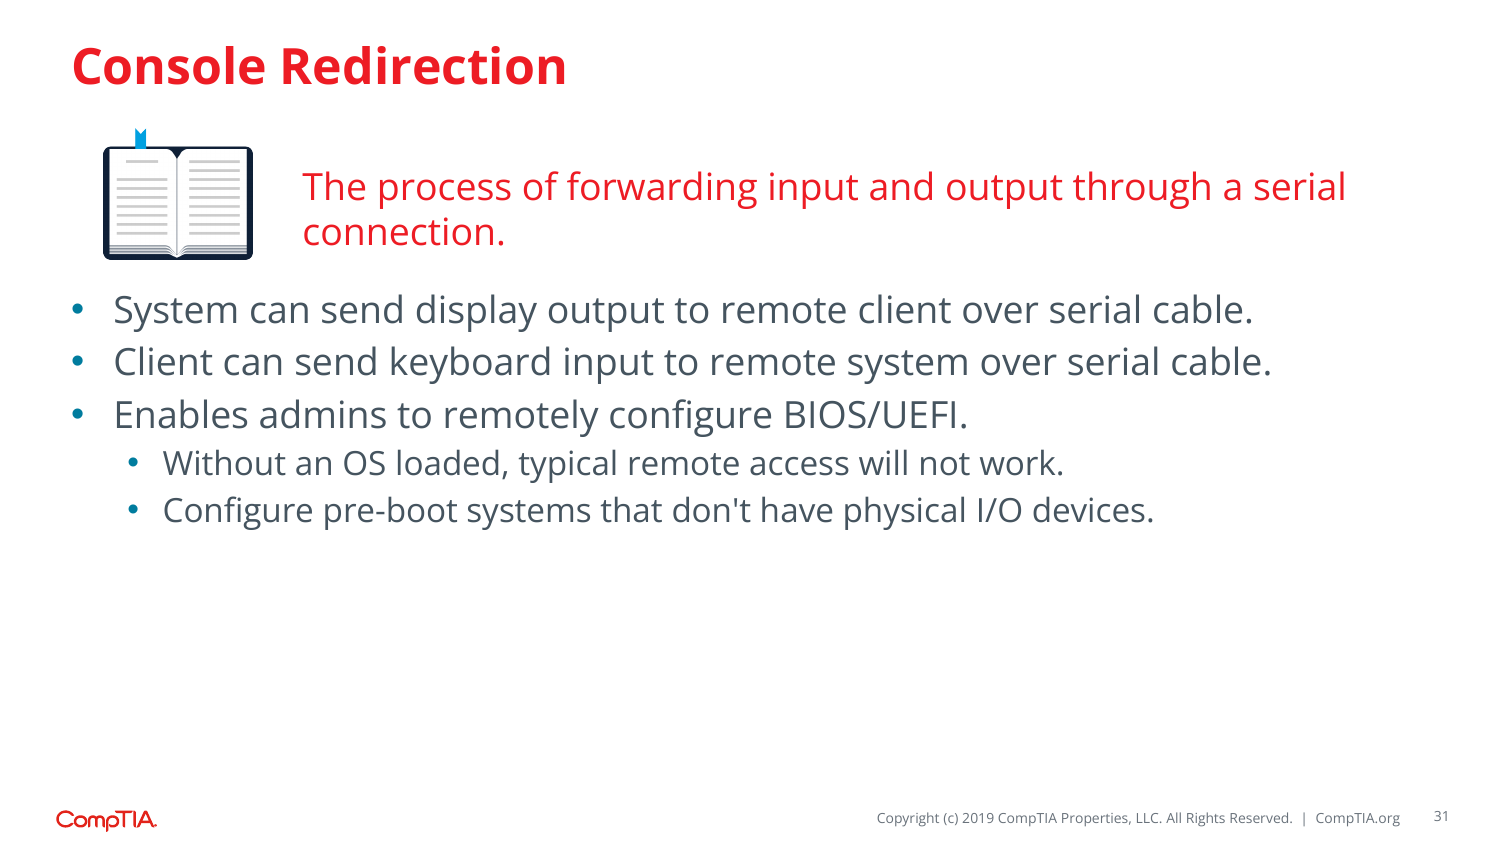

# Console Redirection
The process of forwarding input and output through a serial connection.
System can send display output to remote client over serial cable.
Client can send keyboard input to remote system over serial cable.
Enables admins to remotely configure BIOS/UEFI.
Without an OS loaded, typical remote access will not work.
Configure pre-boot systems that don't have physical I/O devices.
31